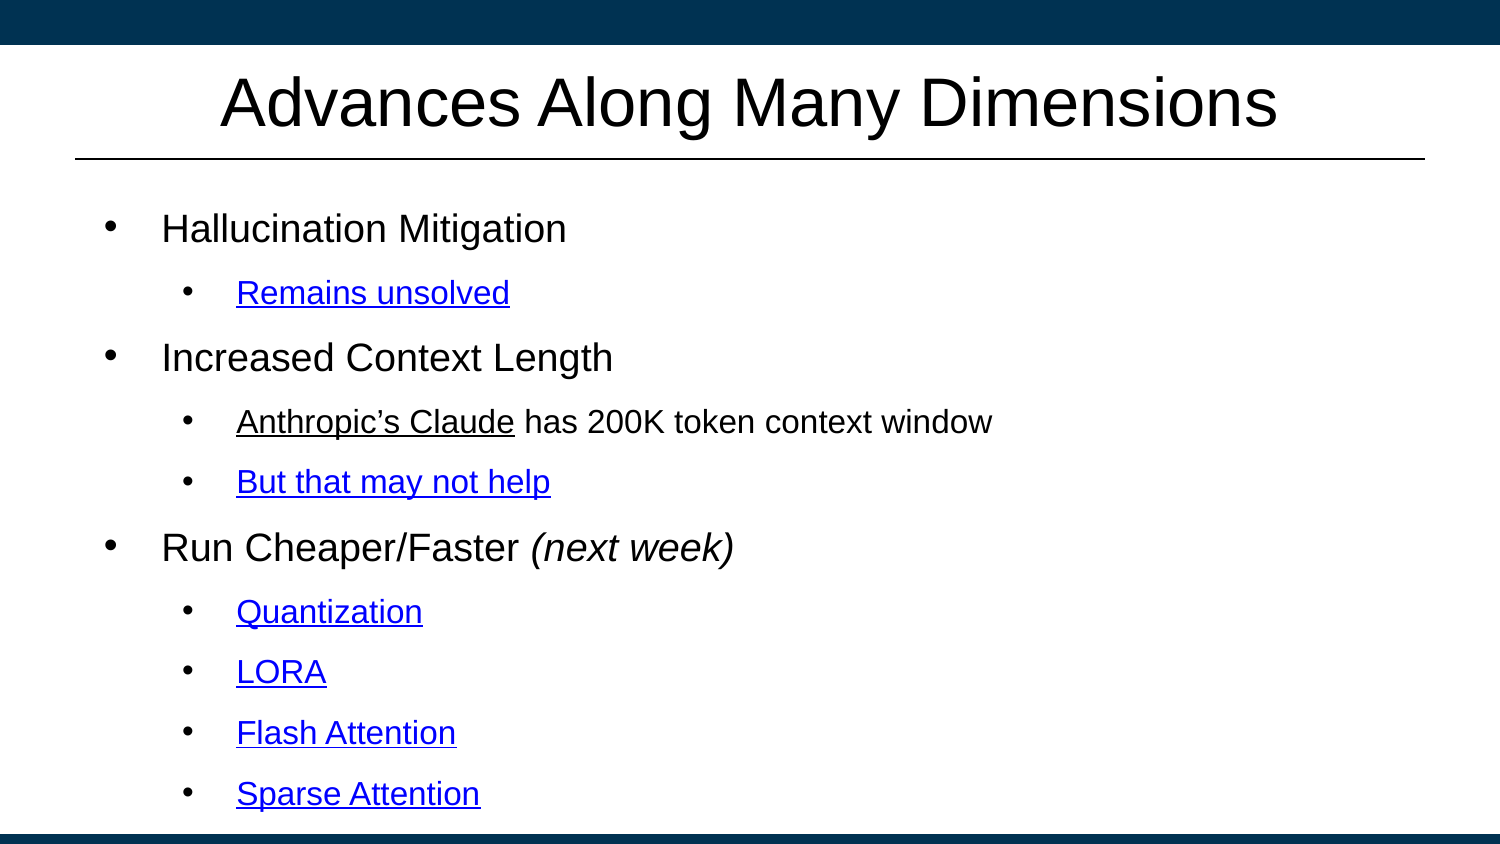

# Advances Along Many Dimensions
Hallucination Mitigation
Remains unsolved
Increased Context Length
Anthropic’s Claude has 200K token context window
But that may not help
Run Cheaper/Faster (next week)
Quantization
LORA
Flash Attention
Sparse Attention